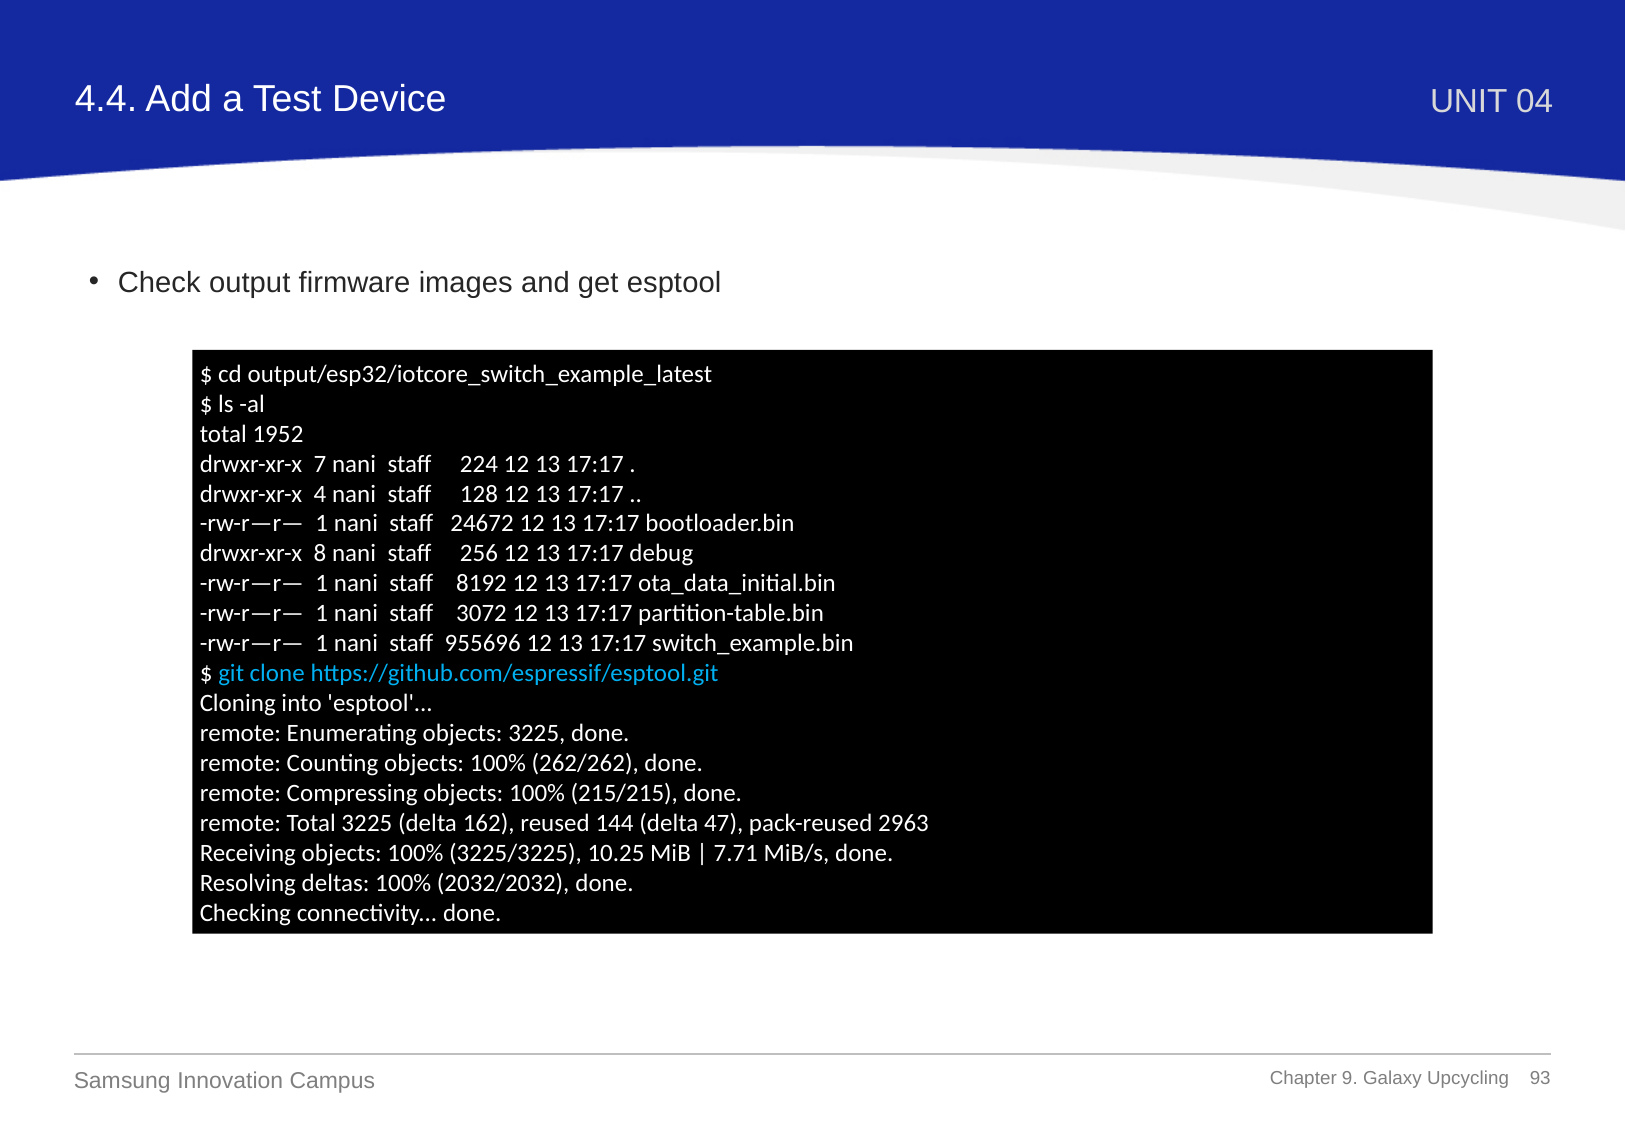

4.4. Add a Test Device
UNIT 04
Check output firmware images and get esptool

$ cd output/esp32/iotcore_switch_example_latest
$ ls -al
total 1952
drwxr-xr-x  7 nani  staff     224 12 13 17:17 .
drwxr-xr-x  4 nani  staff     128 12 13 17:17 ..
-rw-r—r—  1 nani  staff   24672 12 13 17:17 bootloader.bin
drwxr-xr-x  8 nani  staff     256 12 13 17:17 debug
-rw-r—r—  1 nani  staff    8192 12 13 17:17 ota_data_initial.bin
-rw-r—r—  1 nani  staff    3072 12 13 17:17 partition-table.bin
-rw-r—r—  1 nani  staff  955696 12 13 17:17 switch_example.bin
$ git clone https://github.com/espressif/esptool.git
Cloning into 'esptool'...
remote: Enumerating objects: 3225, done.
remote: Counting objects: 100% (262/262), done.
remote: Compressing objects: 100% (215/215), done.
remote: Total 3225 (delta 162), reused 144 (delta 47), pack-reused 2963
Receiving objects: 100% (3225/3225), 10.25 MiB | 7.71 MiB/s, done.
Resolving deltas: 100% (2032/2032), done.
Checking connectivity... done.